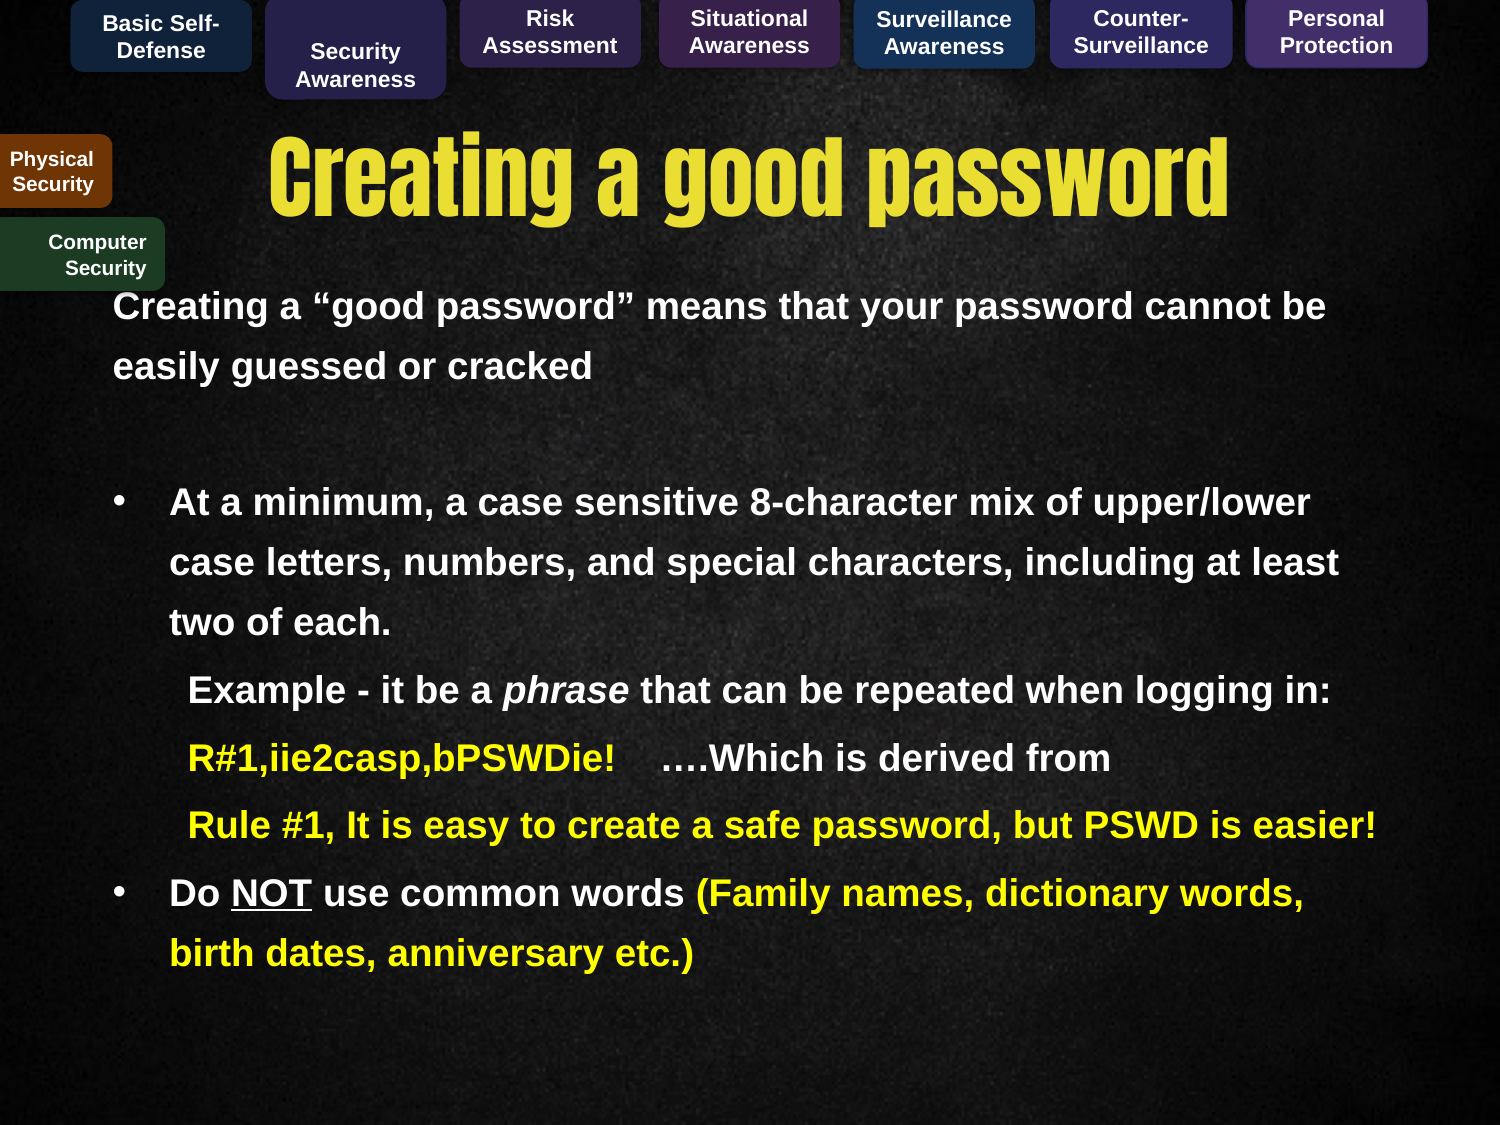

Basic Self-Defense

Security
Awareness
Risk
Assessment
Situational
Awareness
Counter-Surveillance
Personal
Protection
Surveillance
Awareness
Creating a good password
Physical Security
Computer
Security
Creating a “good password” means that your password cannot be easily guessed or cracked

At a minimum, a case sensitive 8-character mix of upper/lower case letters, numbers, and special characters, including at least two of each.
Example - it be a phrase that can be repeated when logging in:
R#1,iie2casp,bPSWDie!    ….Which is derived from
Rule #1, It is easy to create a safe password, but PSWD is easier!
Do NOT use common words (Family names, dictionary words, birth dates, anniversary etc.)